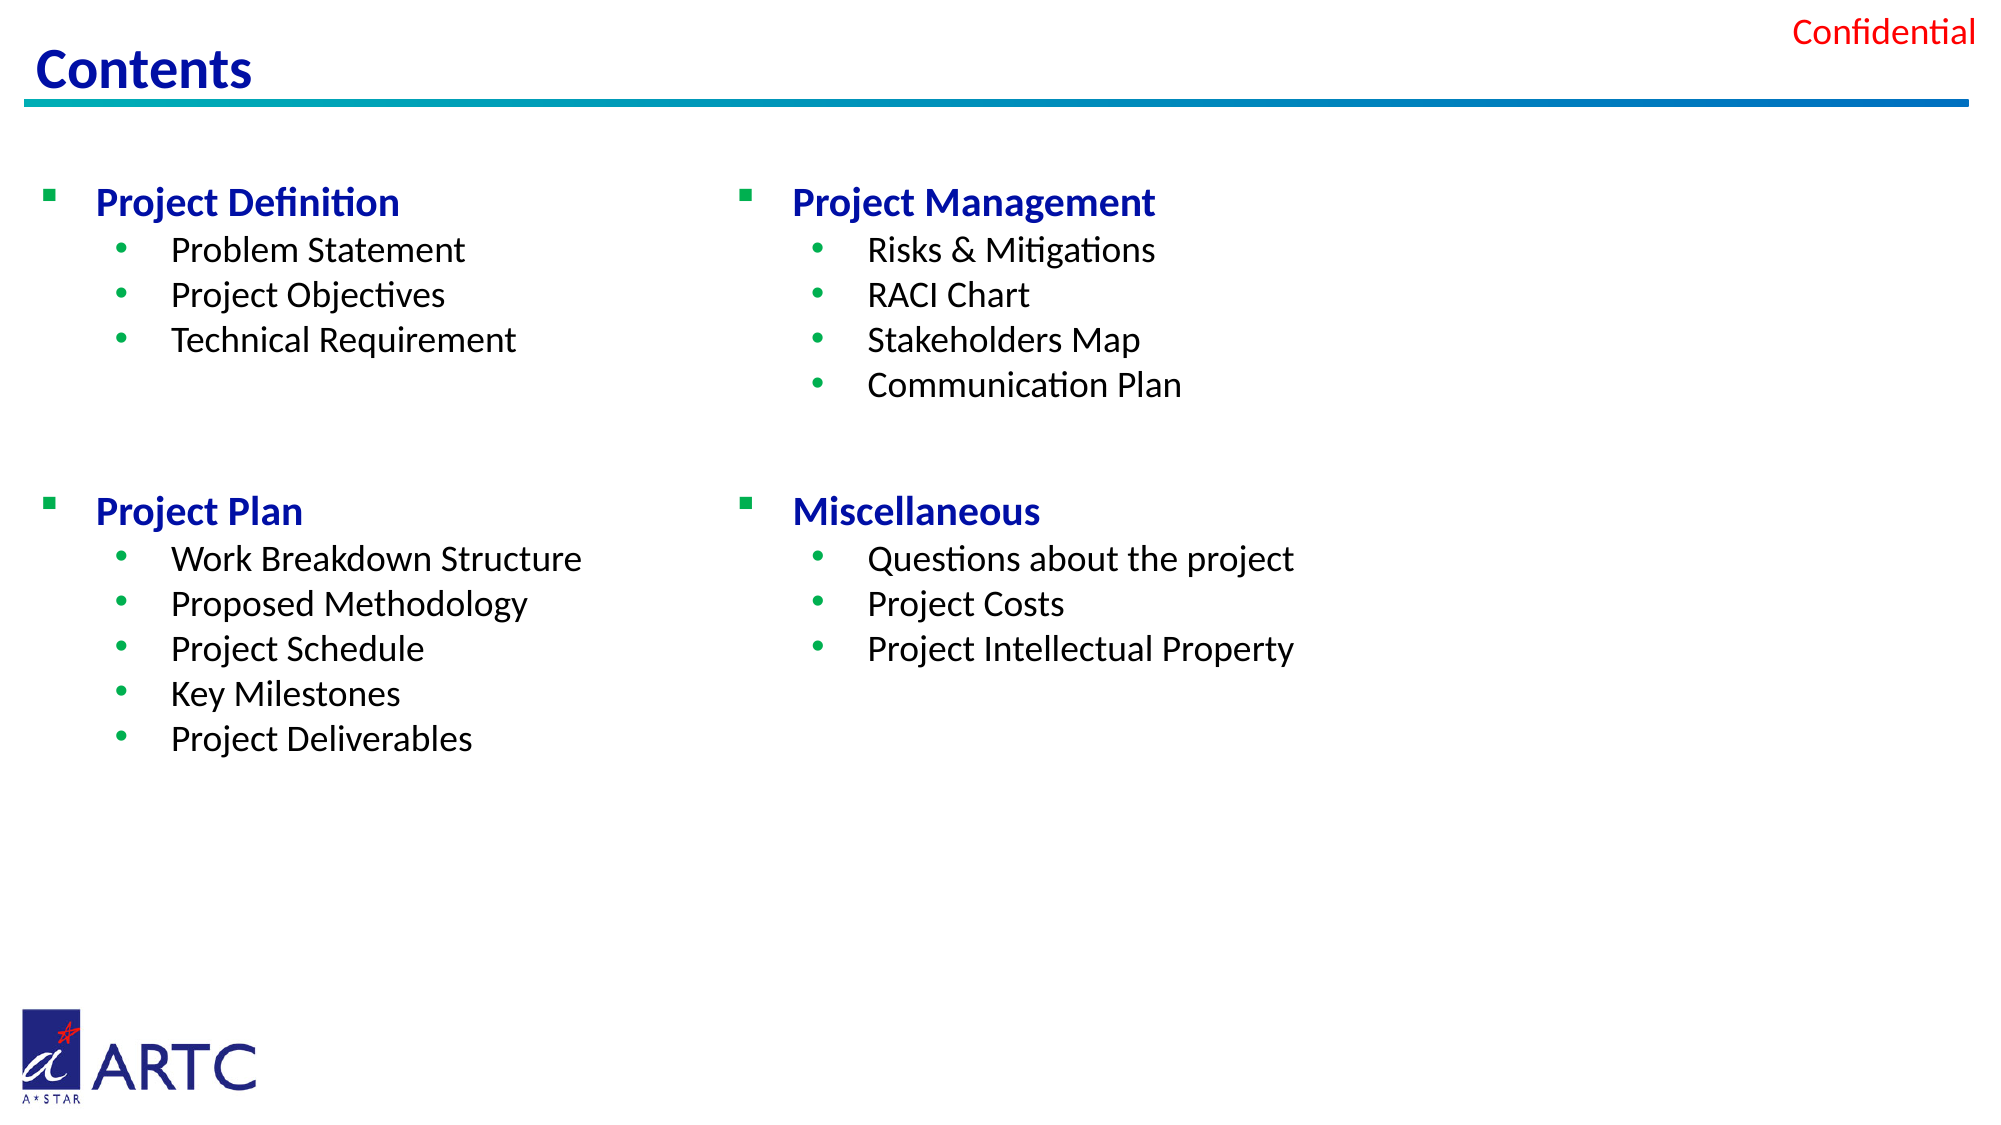

# Contents
Project Definition
Problem Statement
Project Objectives
Technical Requirement
Project Management
Risks & Mitigations
RACI Chart
Stakeholders Map
Communication Plan
Project Plan
Work Breakdown Structure
Proposed Methodology
Project Schedule
Key Milestones
Project Deliverables
Miscellaneous
Questions about the project
Project Costs
Project Intellectual Property